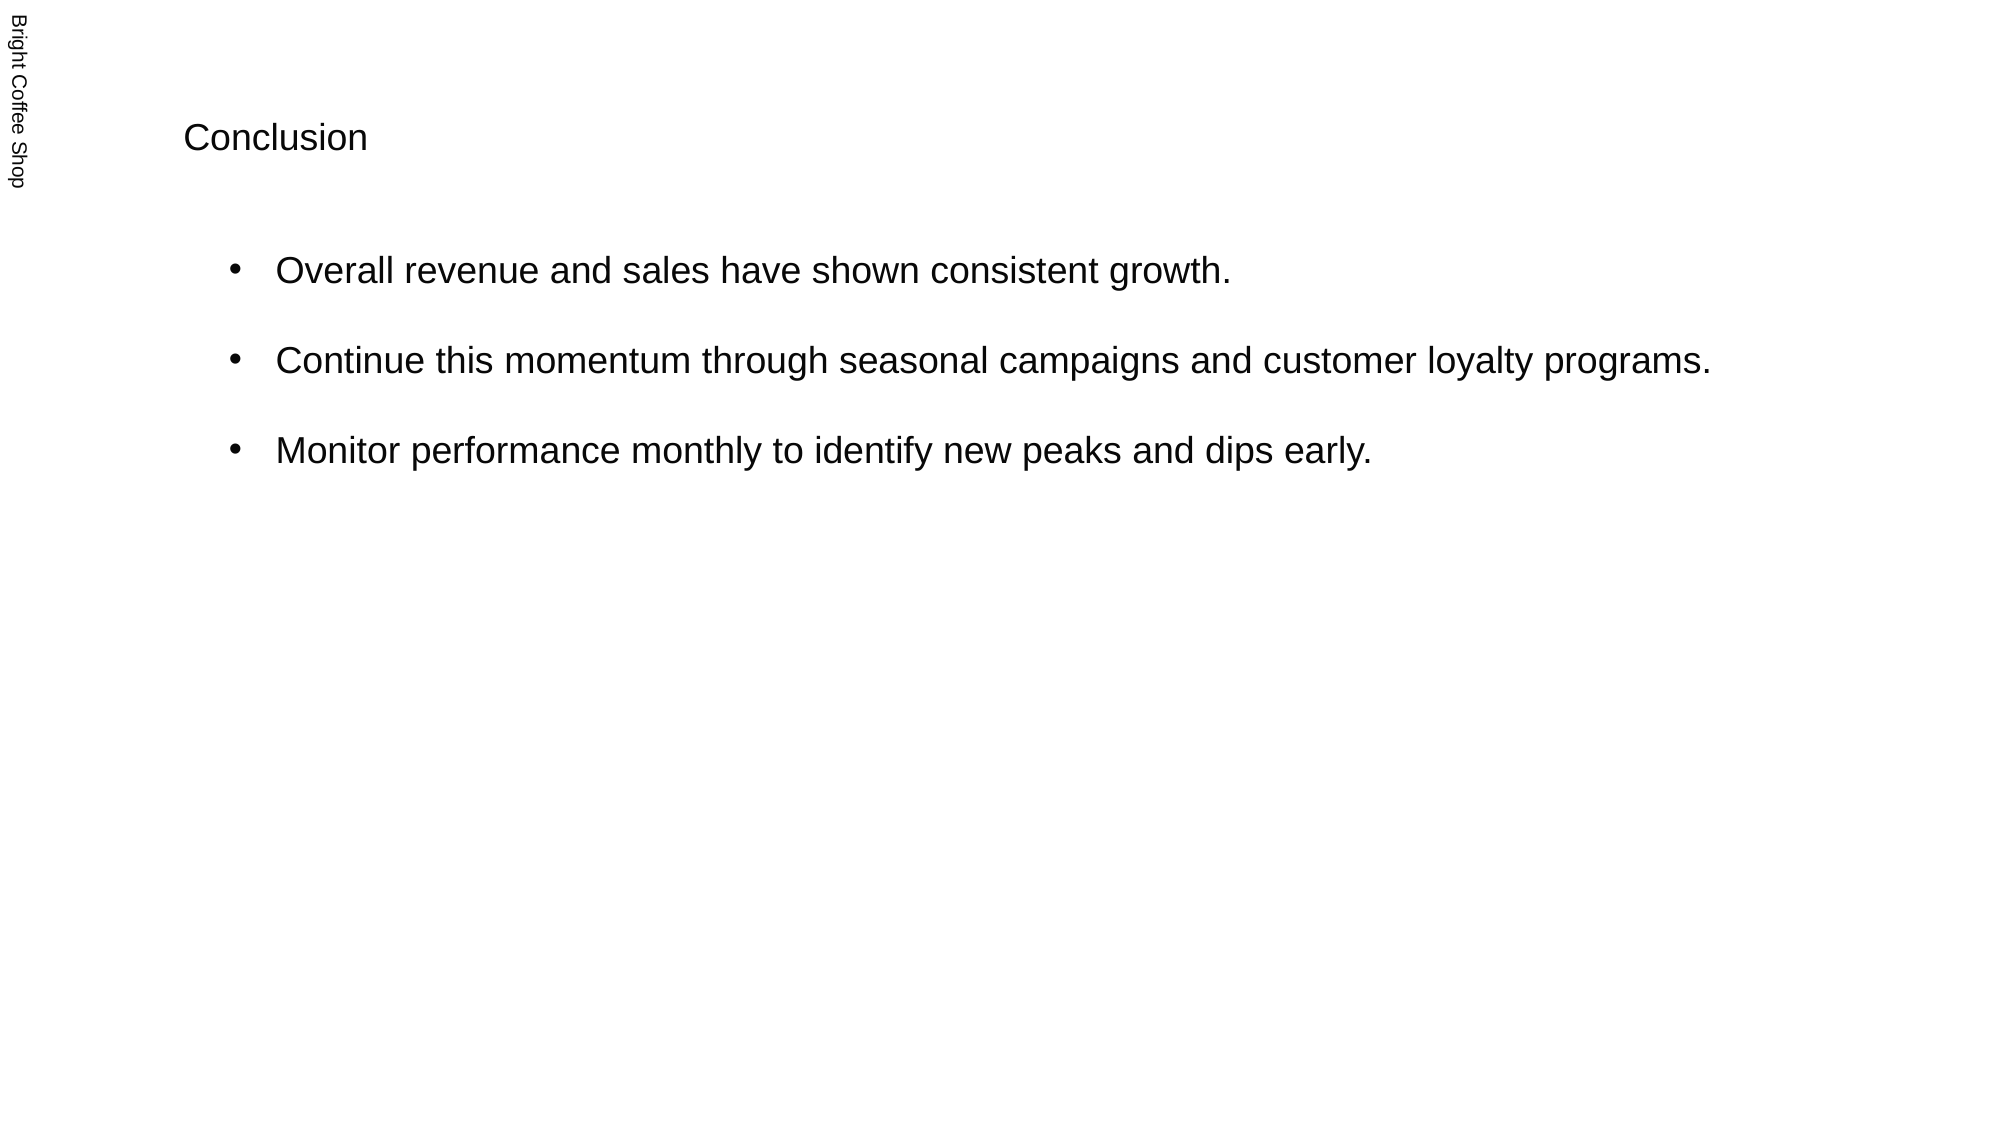

Conclusion
Bright Coffee Shop
Overall revenue and sales have shown consistent growth.

Continue this momentum through seasonal campaigns and customer loyalty programs.

Monitor performance monthly to identify new peaks and dips early.